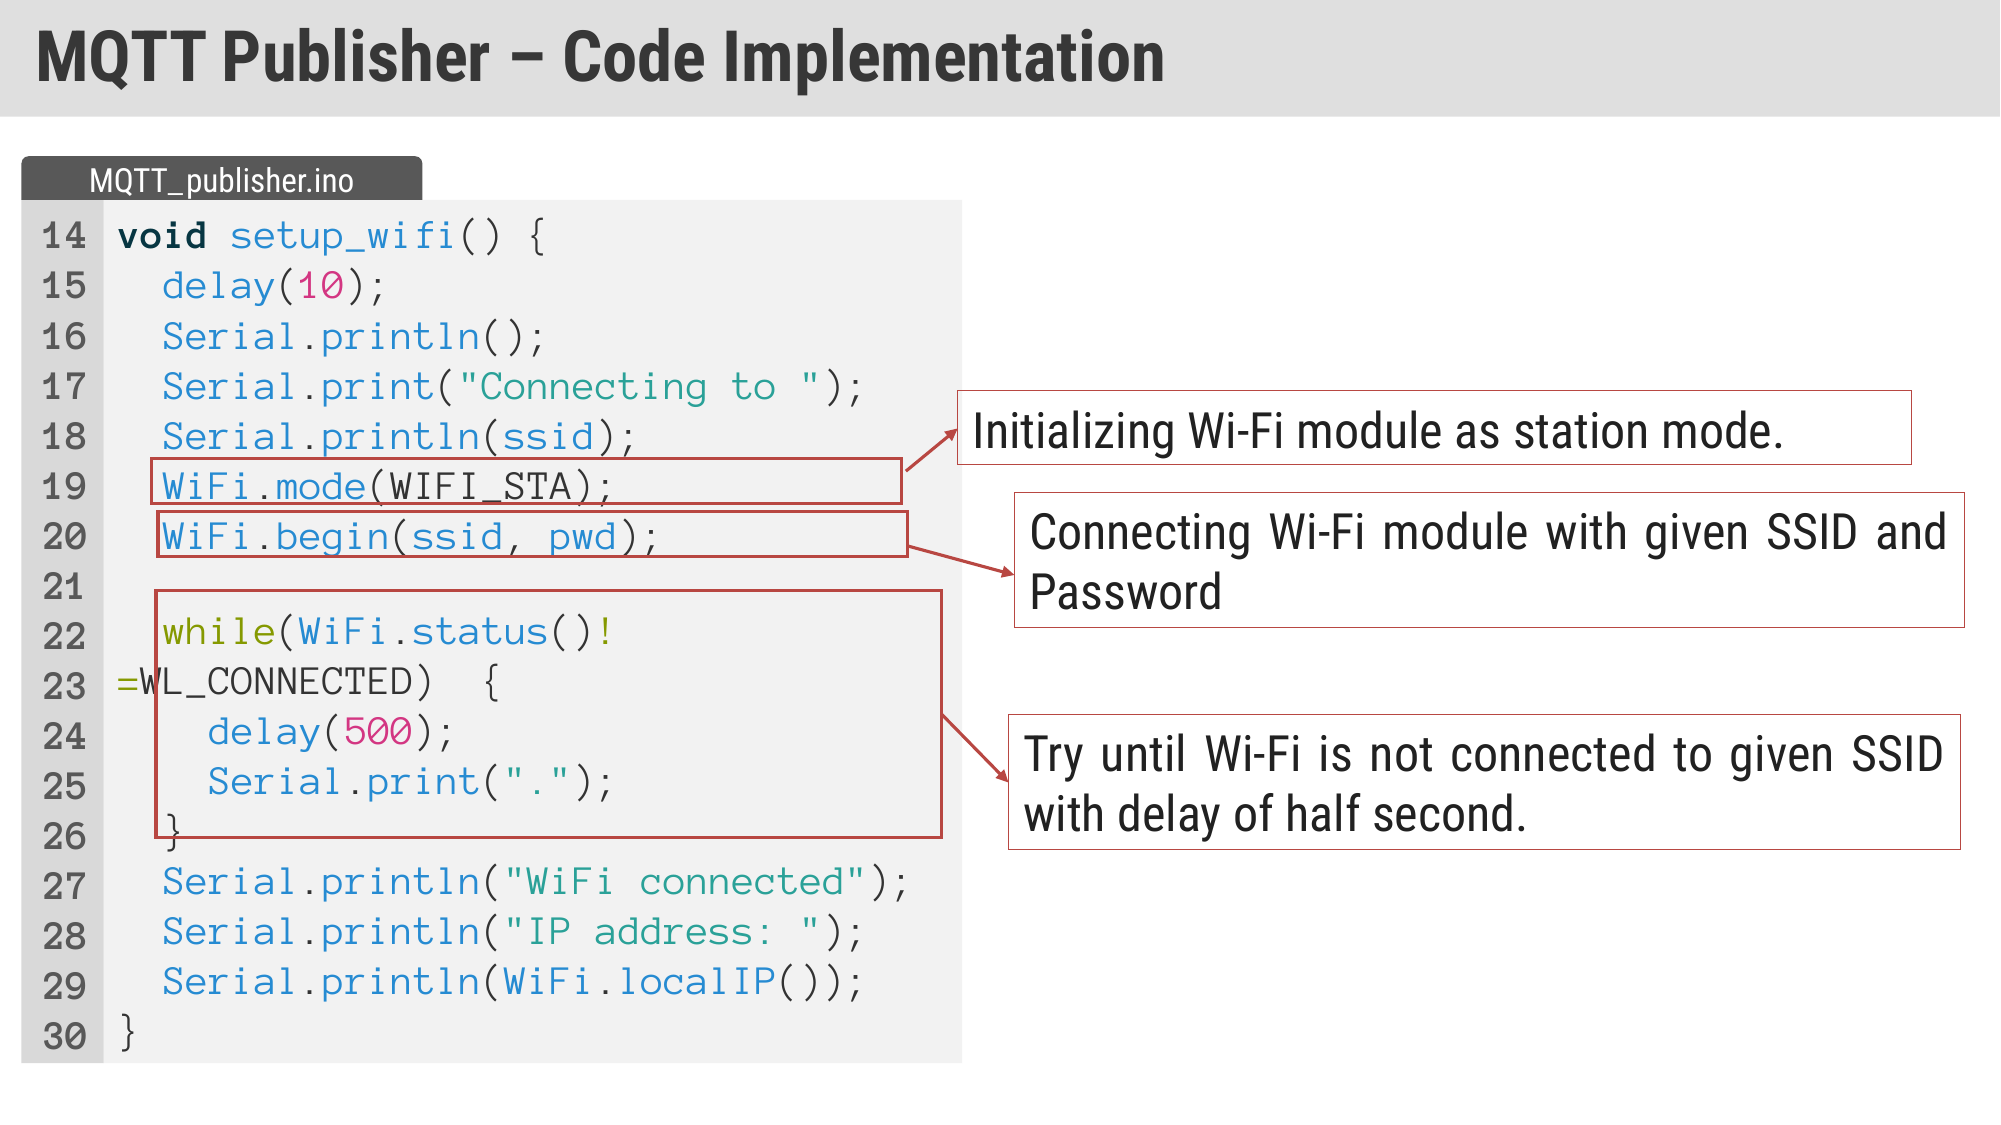

MQTT Publisher – Code Implementation
MQTT_publisher.ino
14
15
16
17
18
19
20
21
22
23
24
25
26
27
28
29
30
void setup_wifi() {
  delay(10);
  Serial.println();
  Serial.print("Connecting to ");
  Serial.println(ssid);
  WiFi.mode(WIFI_STA);
  WiFi.begin(ssid, pwd);
  while(WiFi.status()!=WL_CONNECTED)  {
    delay(500);
    Serial.print(".");
  }
  Serial.println("WiFi connected");
  Serial.println("IP address: ");
  Serial.println(WiFi.localIP());
}
Initializing Wi-Fi module as station mode.

Connecting Wi-Fi module with given SSID and Password

Try until Wi-Fi is not connected to given SSID with delay of half second.